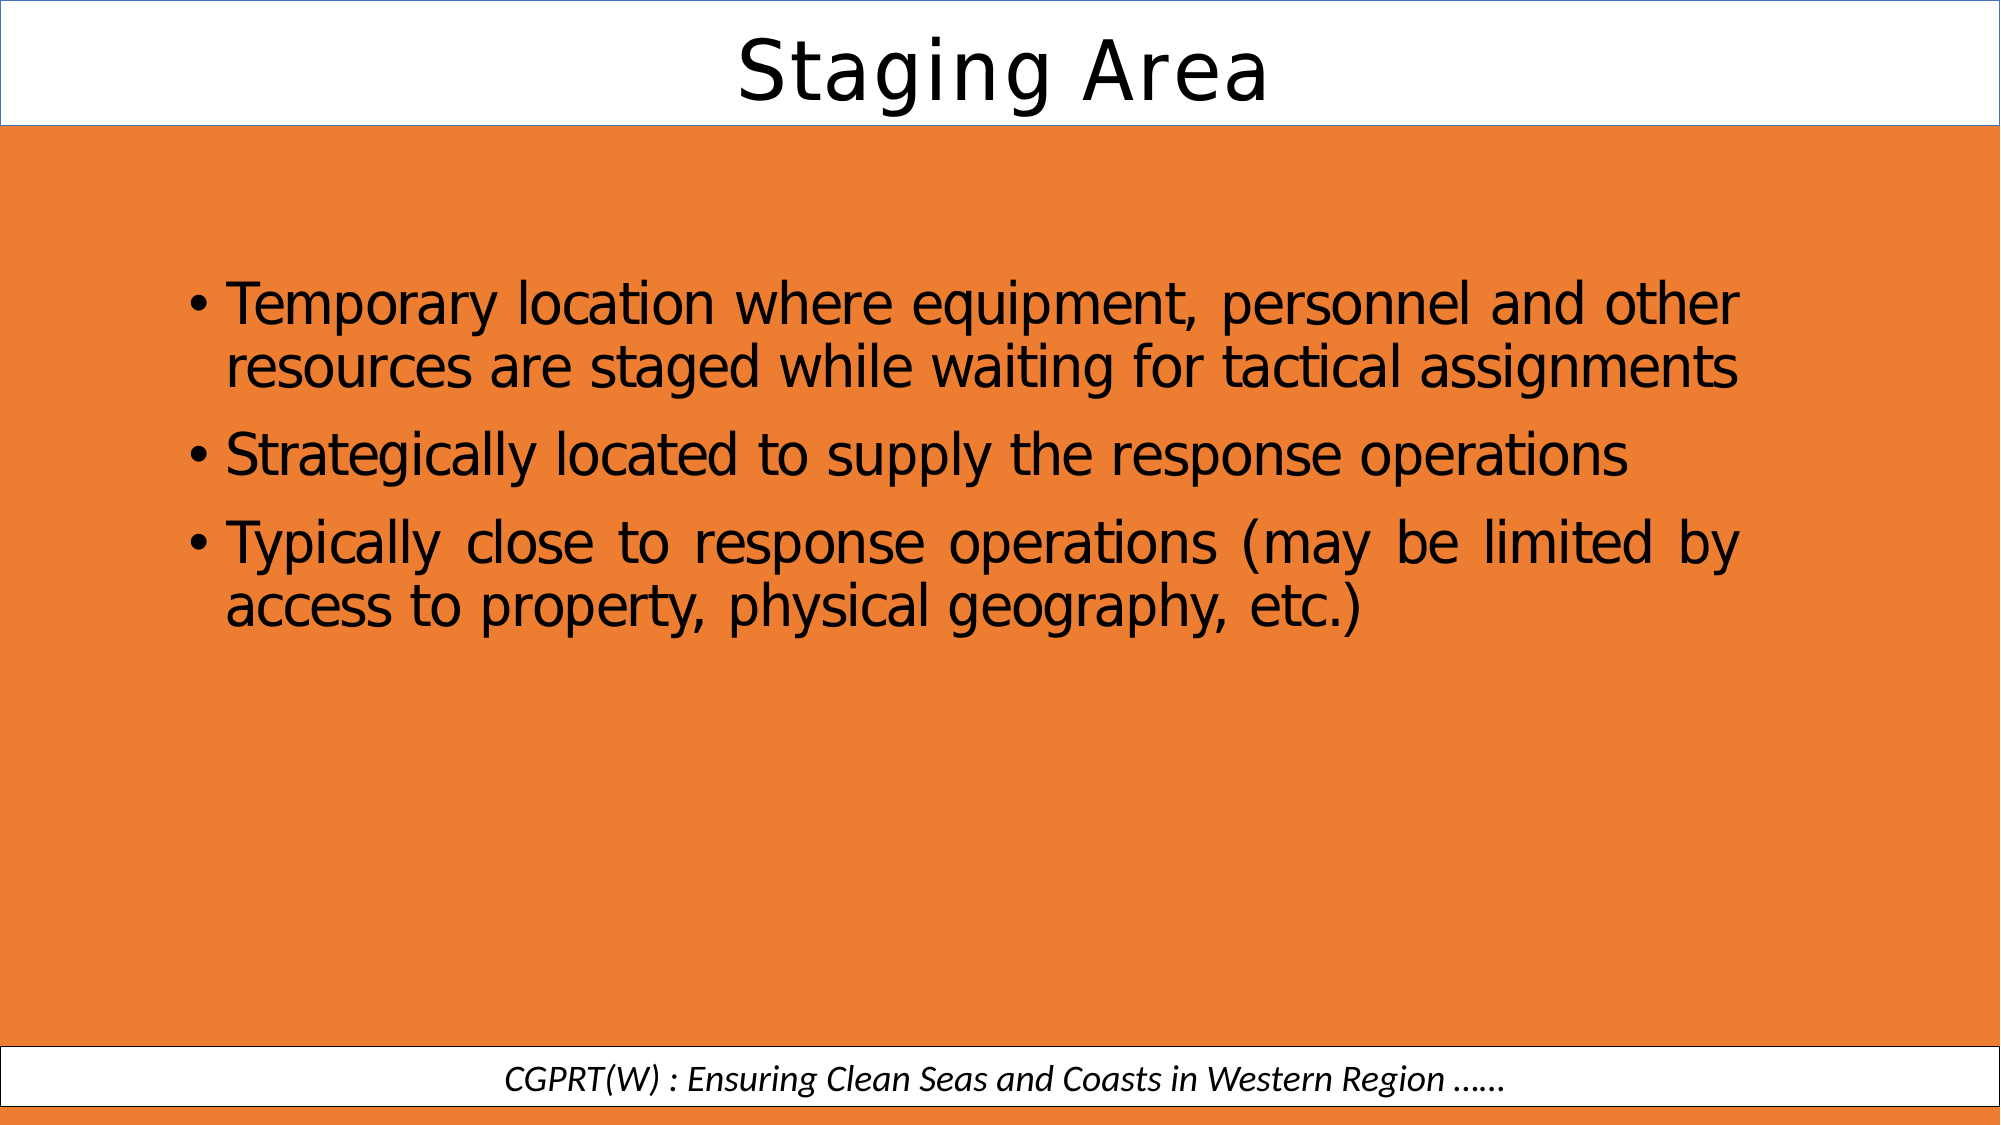

Staging Area
Temporary location where equipment, personnel and other resources are staged while waiting for tactical assignments
Strategically located to supply the response operations
Typically close to response operations (may be limited by access to property, physical geography, etc.)
 CGPRT(W) : Ensuring Clean Seas and Coasts in Western Region ……